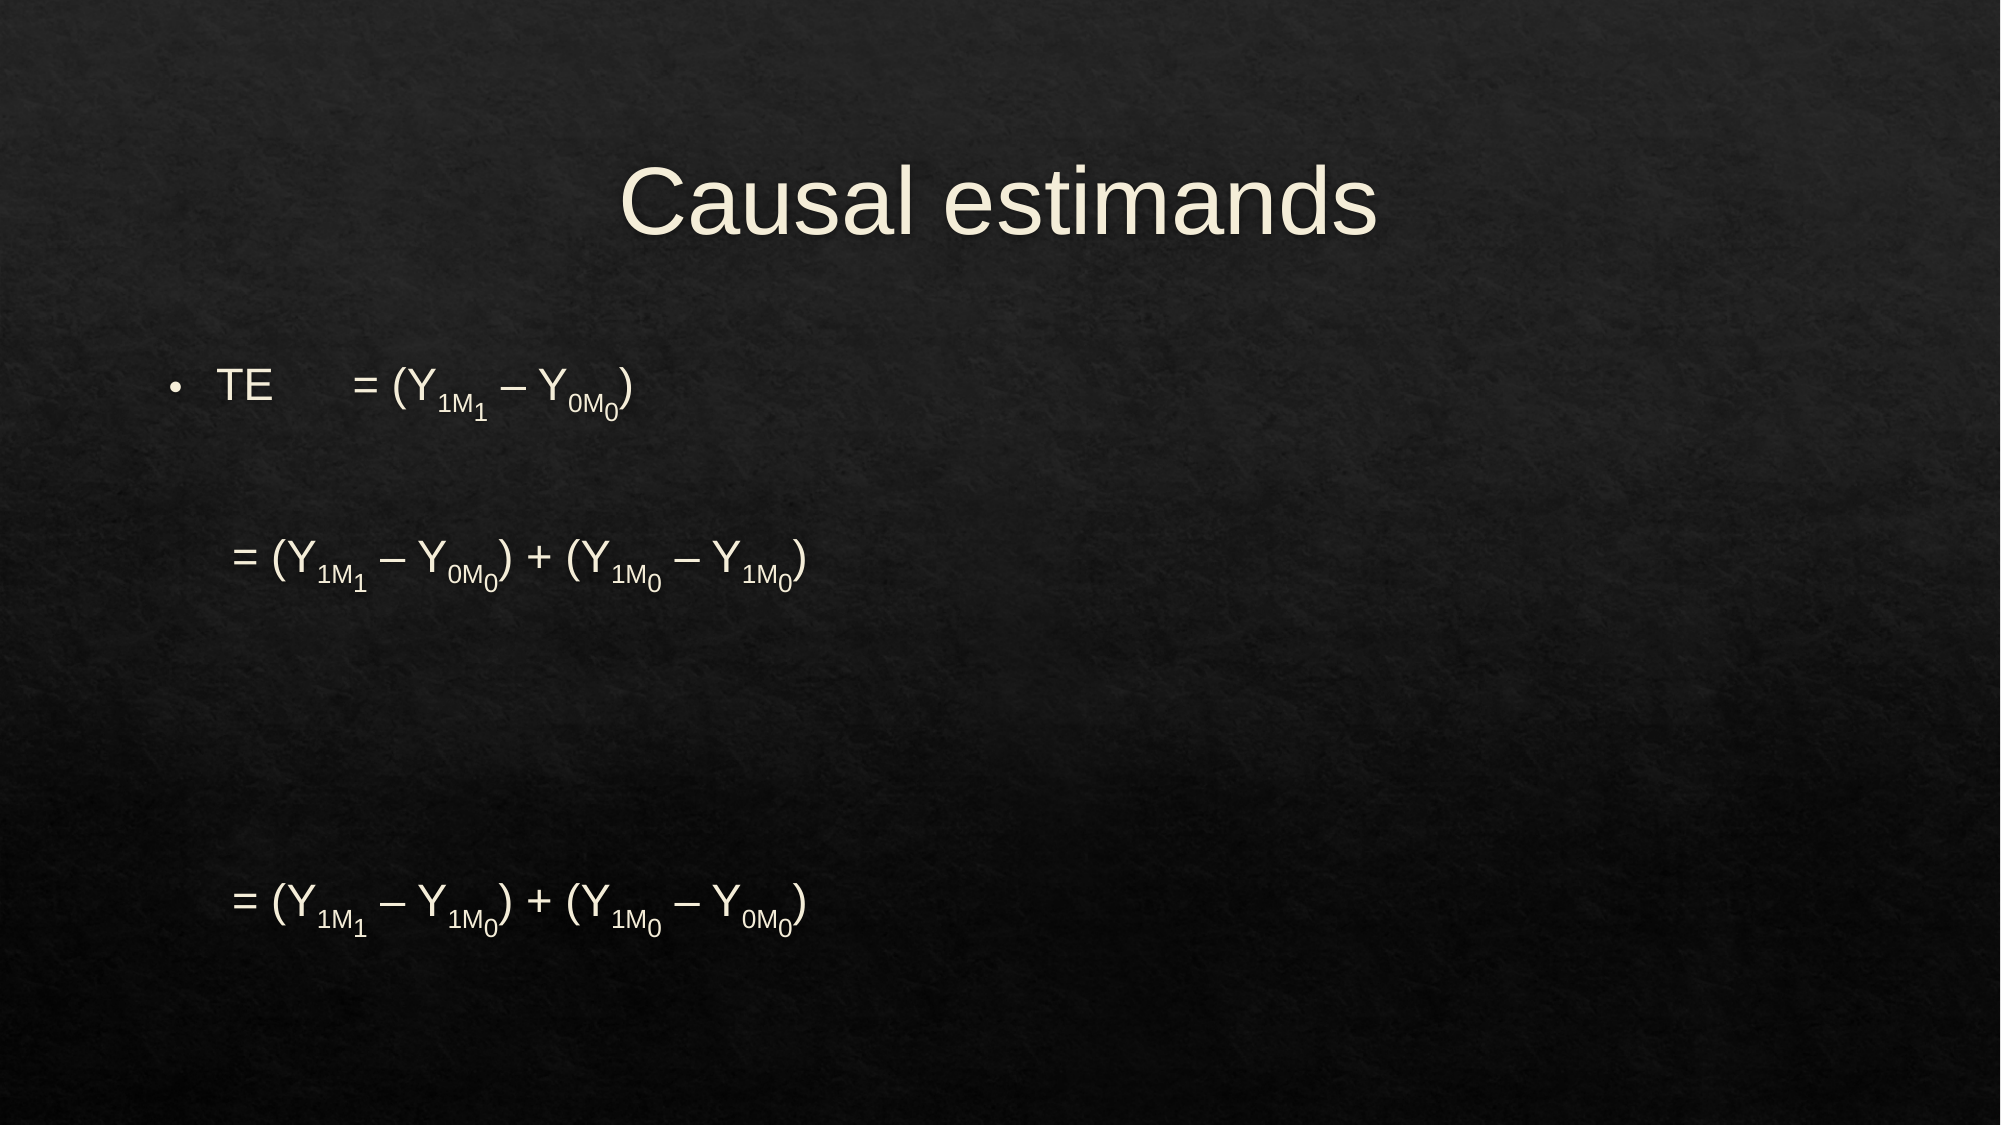

# Causal estimands
TE 	= (Y1M1 – Y0M0)

		= (Y1M1 – Y0M0) + (Y1M0 – Y1M0)

		= (Y1M1 – Y1M0) + (Y1M0 – Y0M0)